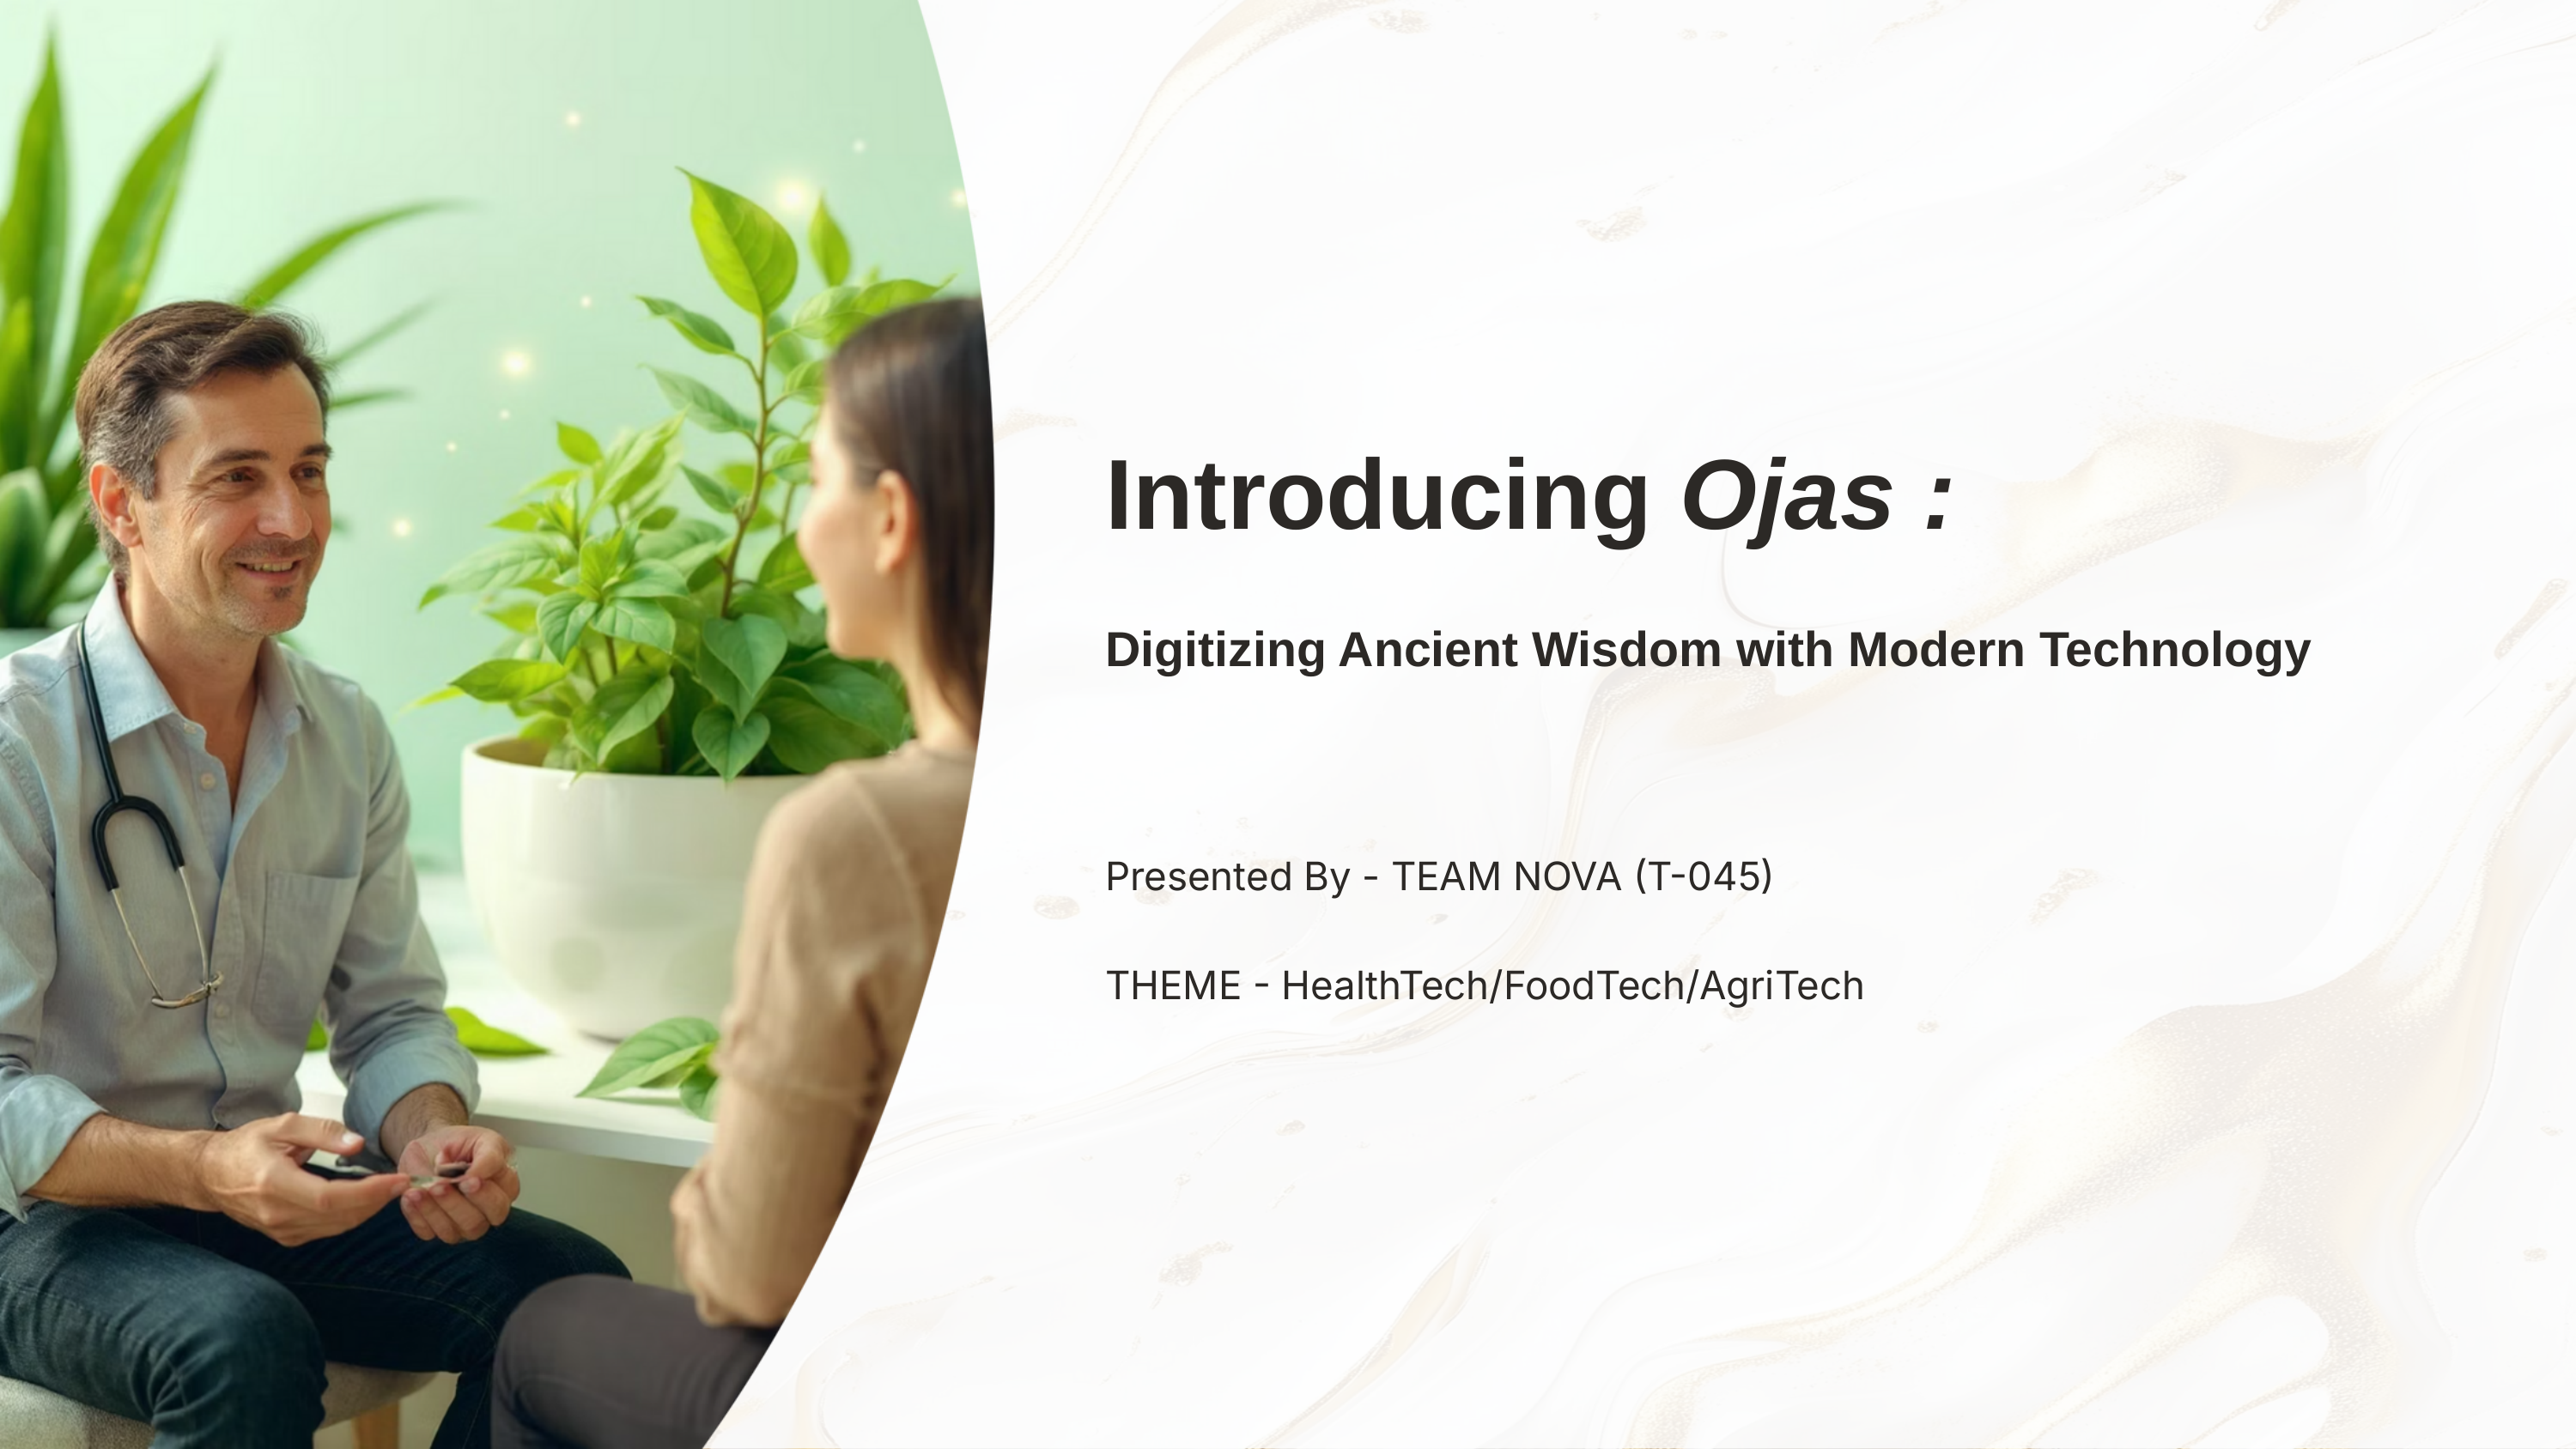

Introducing Ojas :
Digitizing Ancient Wisdom with Modern Technology
Presented By - TEAM NOVA (T-045)
THEME - HealthTech/FoodTech/AgriTech